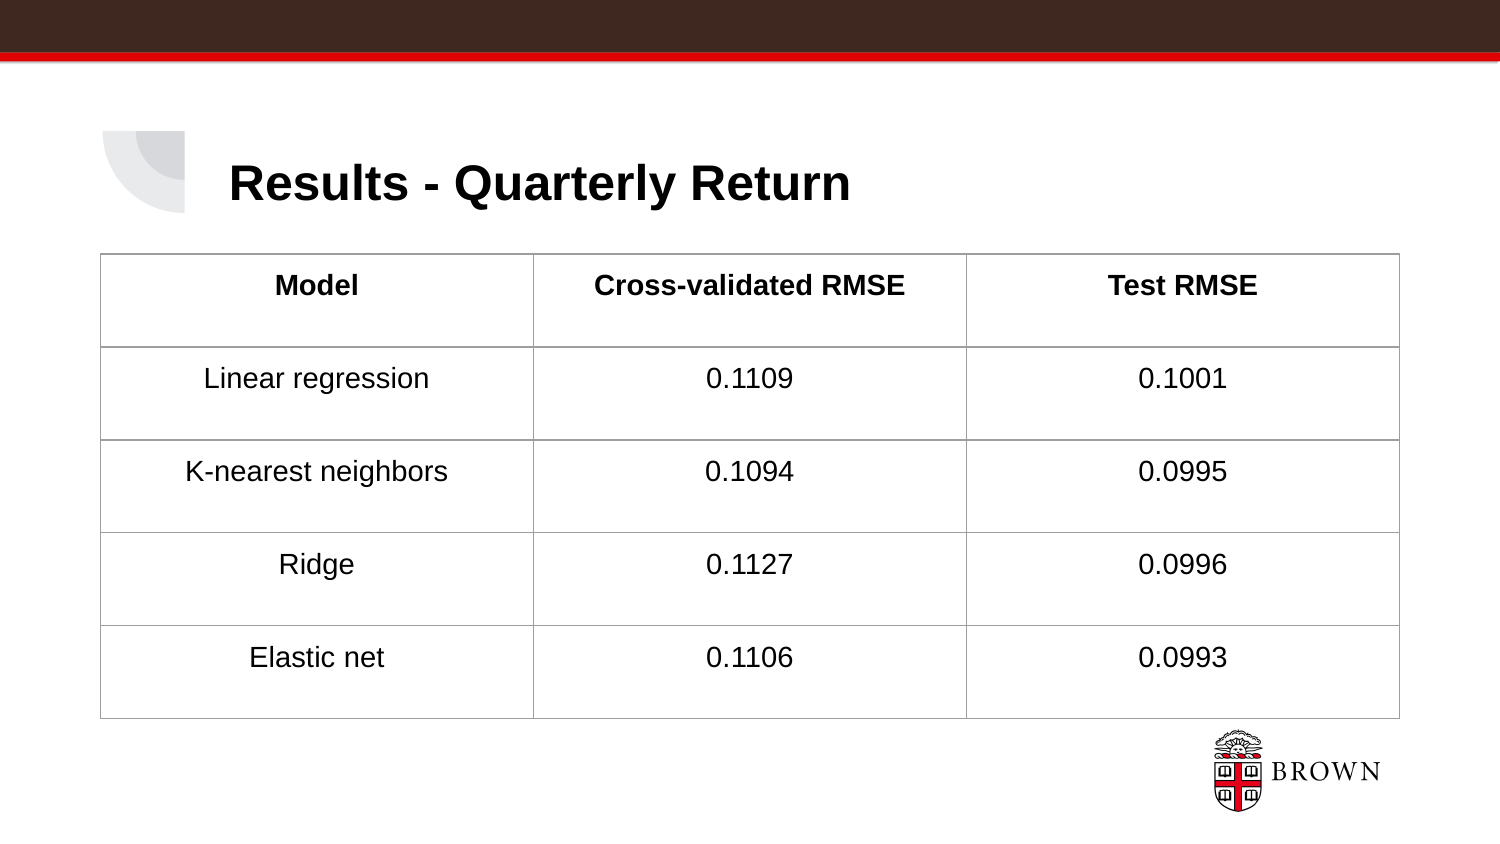

# Results - Quarterly Return
| Model | Cross-validated RMSE | Test RMSE |
| --- | --- | --- |
| Linear regression | 0.1109 | 0.1001 |
| K-nearest neighbors | 0.1094 | 0.0995 |
| Ridge | 0.1127 | 0.0996 |
| Elastic net | 0.1106 | 0.0993 |